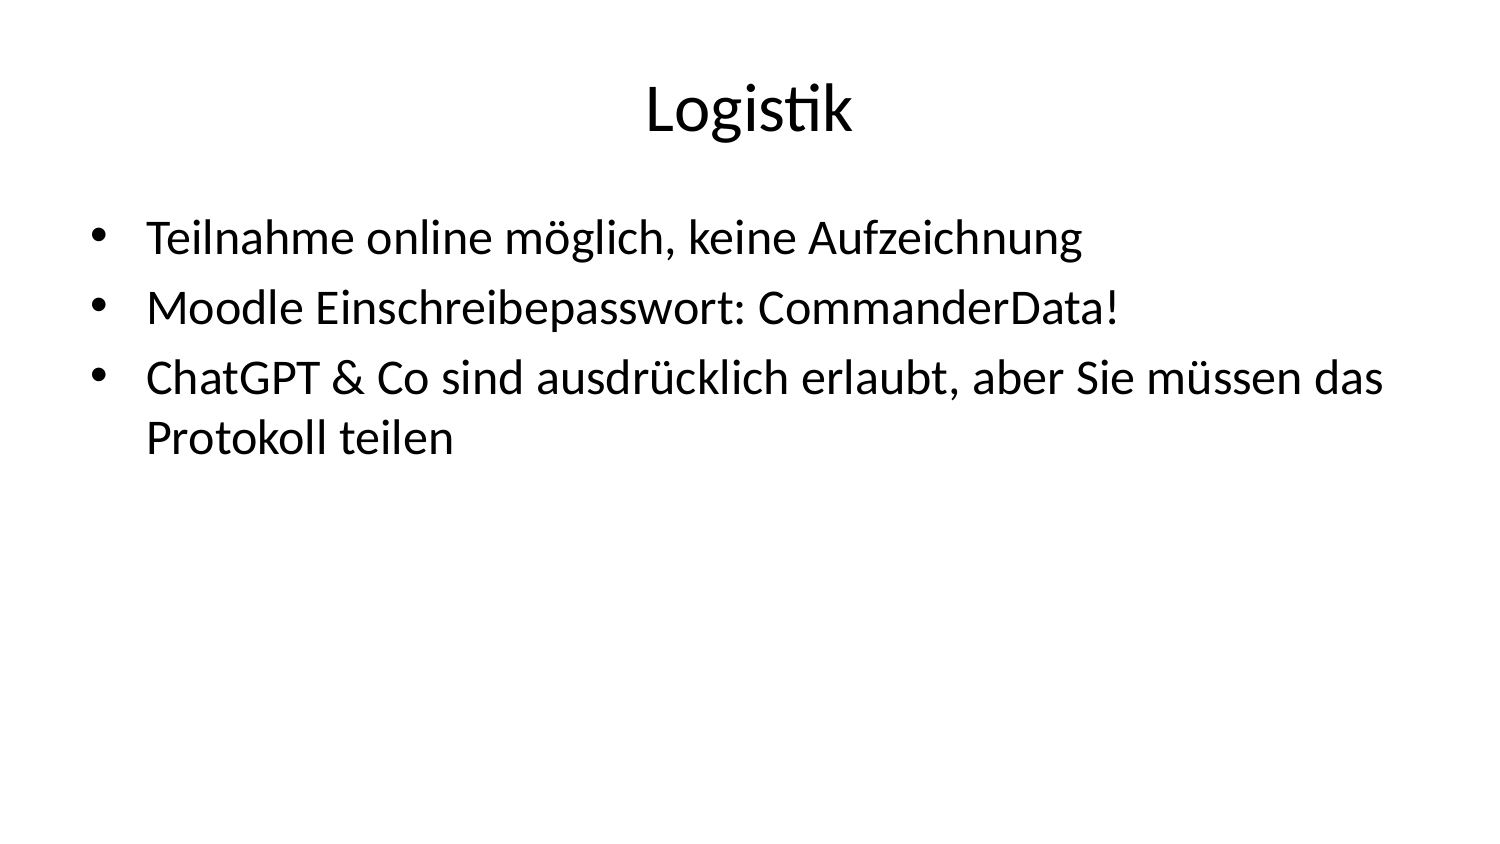

# Logistik
Teilnahme online möglich, keine Aufzeichnung
Moodle Einschreibepasswort: CommanderData!
ChatGPT & Co sind ausdrücklich erlaubt, aber Sie müssen das Protokoll teilen